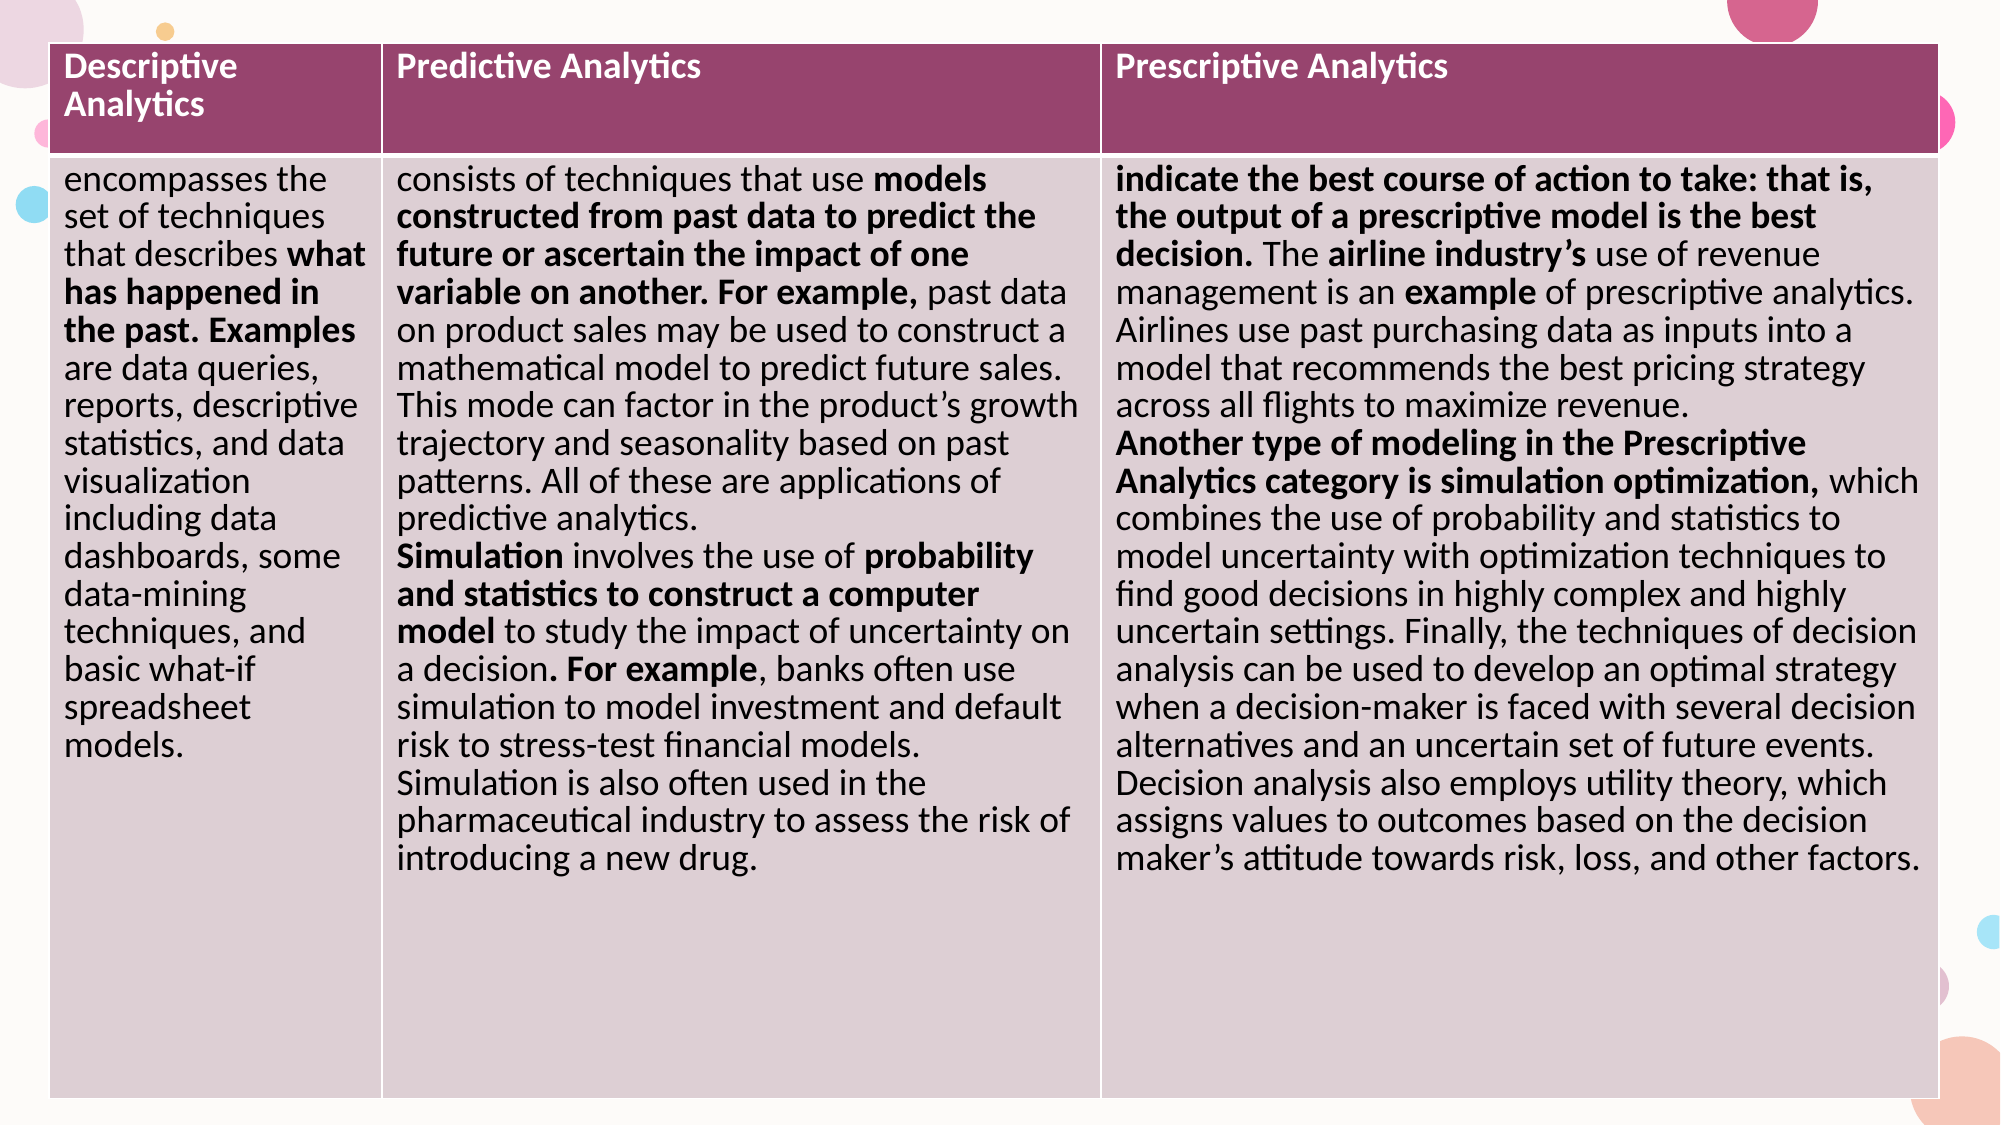

| Descriptive Analytics | Predictive Analytics | Prescriptive Analytics |
| --- | --- | --- |
| encompasses the set of techniques that describes what has happened in the past. Examples are data queries, reports, descriptive statistics, and data visualization including data dashboards, some data-mining techniques, and basic what-if spreadsheet models. | consists of techniques that use models constructed from past data to predict the future or ascertain the impact of one variable on another. For example, past data on product sales may be used to construct a mathematical model to predict future sales. This mode can factor in the product’s growth trajectory and seasonality based on past patterns. All of these are applications of predictive analytics. Simulation involves the use of probability and statistics to construct a computer model to study the impact of uncertainty on a decision. For example, banks often use simulation to model investment and default risk to stress-test financial models. Simulation is also often used in the pharmaceutical industry to assess the risk of introducing a new drug. | indicate the best course of action to take: that is, the output of a prescriptive model is the best decision. The airline industry’s use of revenue management is an example of prescriptive analytics. Airlines use past purchasing data as inputs into a model that recommends the best pricing strategy across all flights to maximize revenue. Another type of modeling in the Prescriptive Analytics category is simulation optimization, which combines the use of probability and statistics to model uncertainty with optimization techniques to find good decisions in highly complex and highly uncertain settings. Finally, the techniques of decision analysis can be used to develop an optimal strategy when a decision-maker is faced with several decision alternatives and an uncertain set of future events. Decision analysis also employs utility theory, which assigns values to outcomes based on the decision maker’s attitude towards risk, loss, and other factors. |